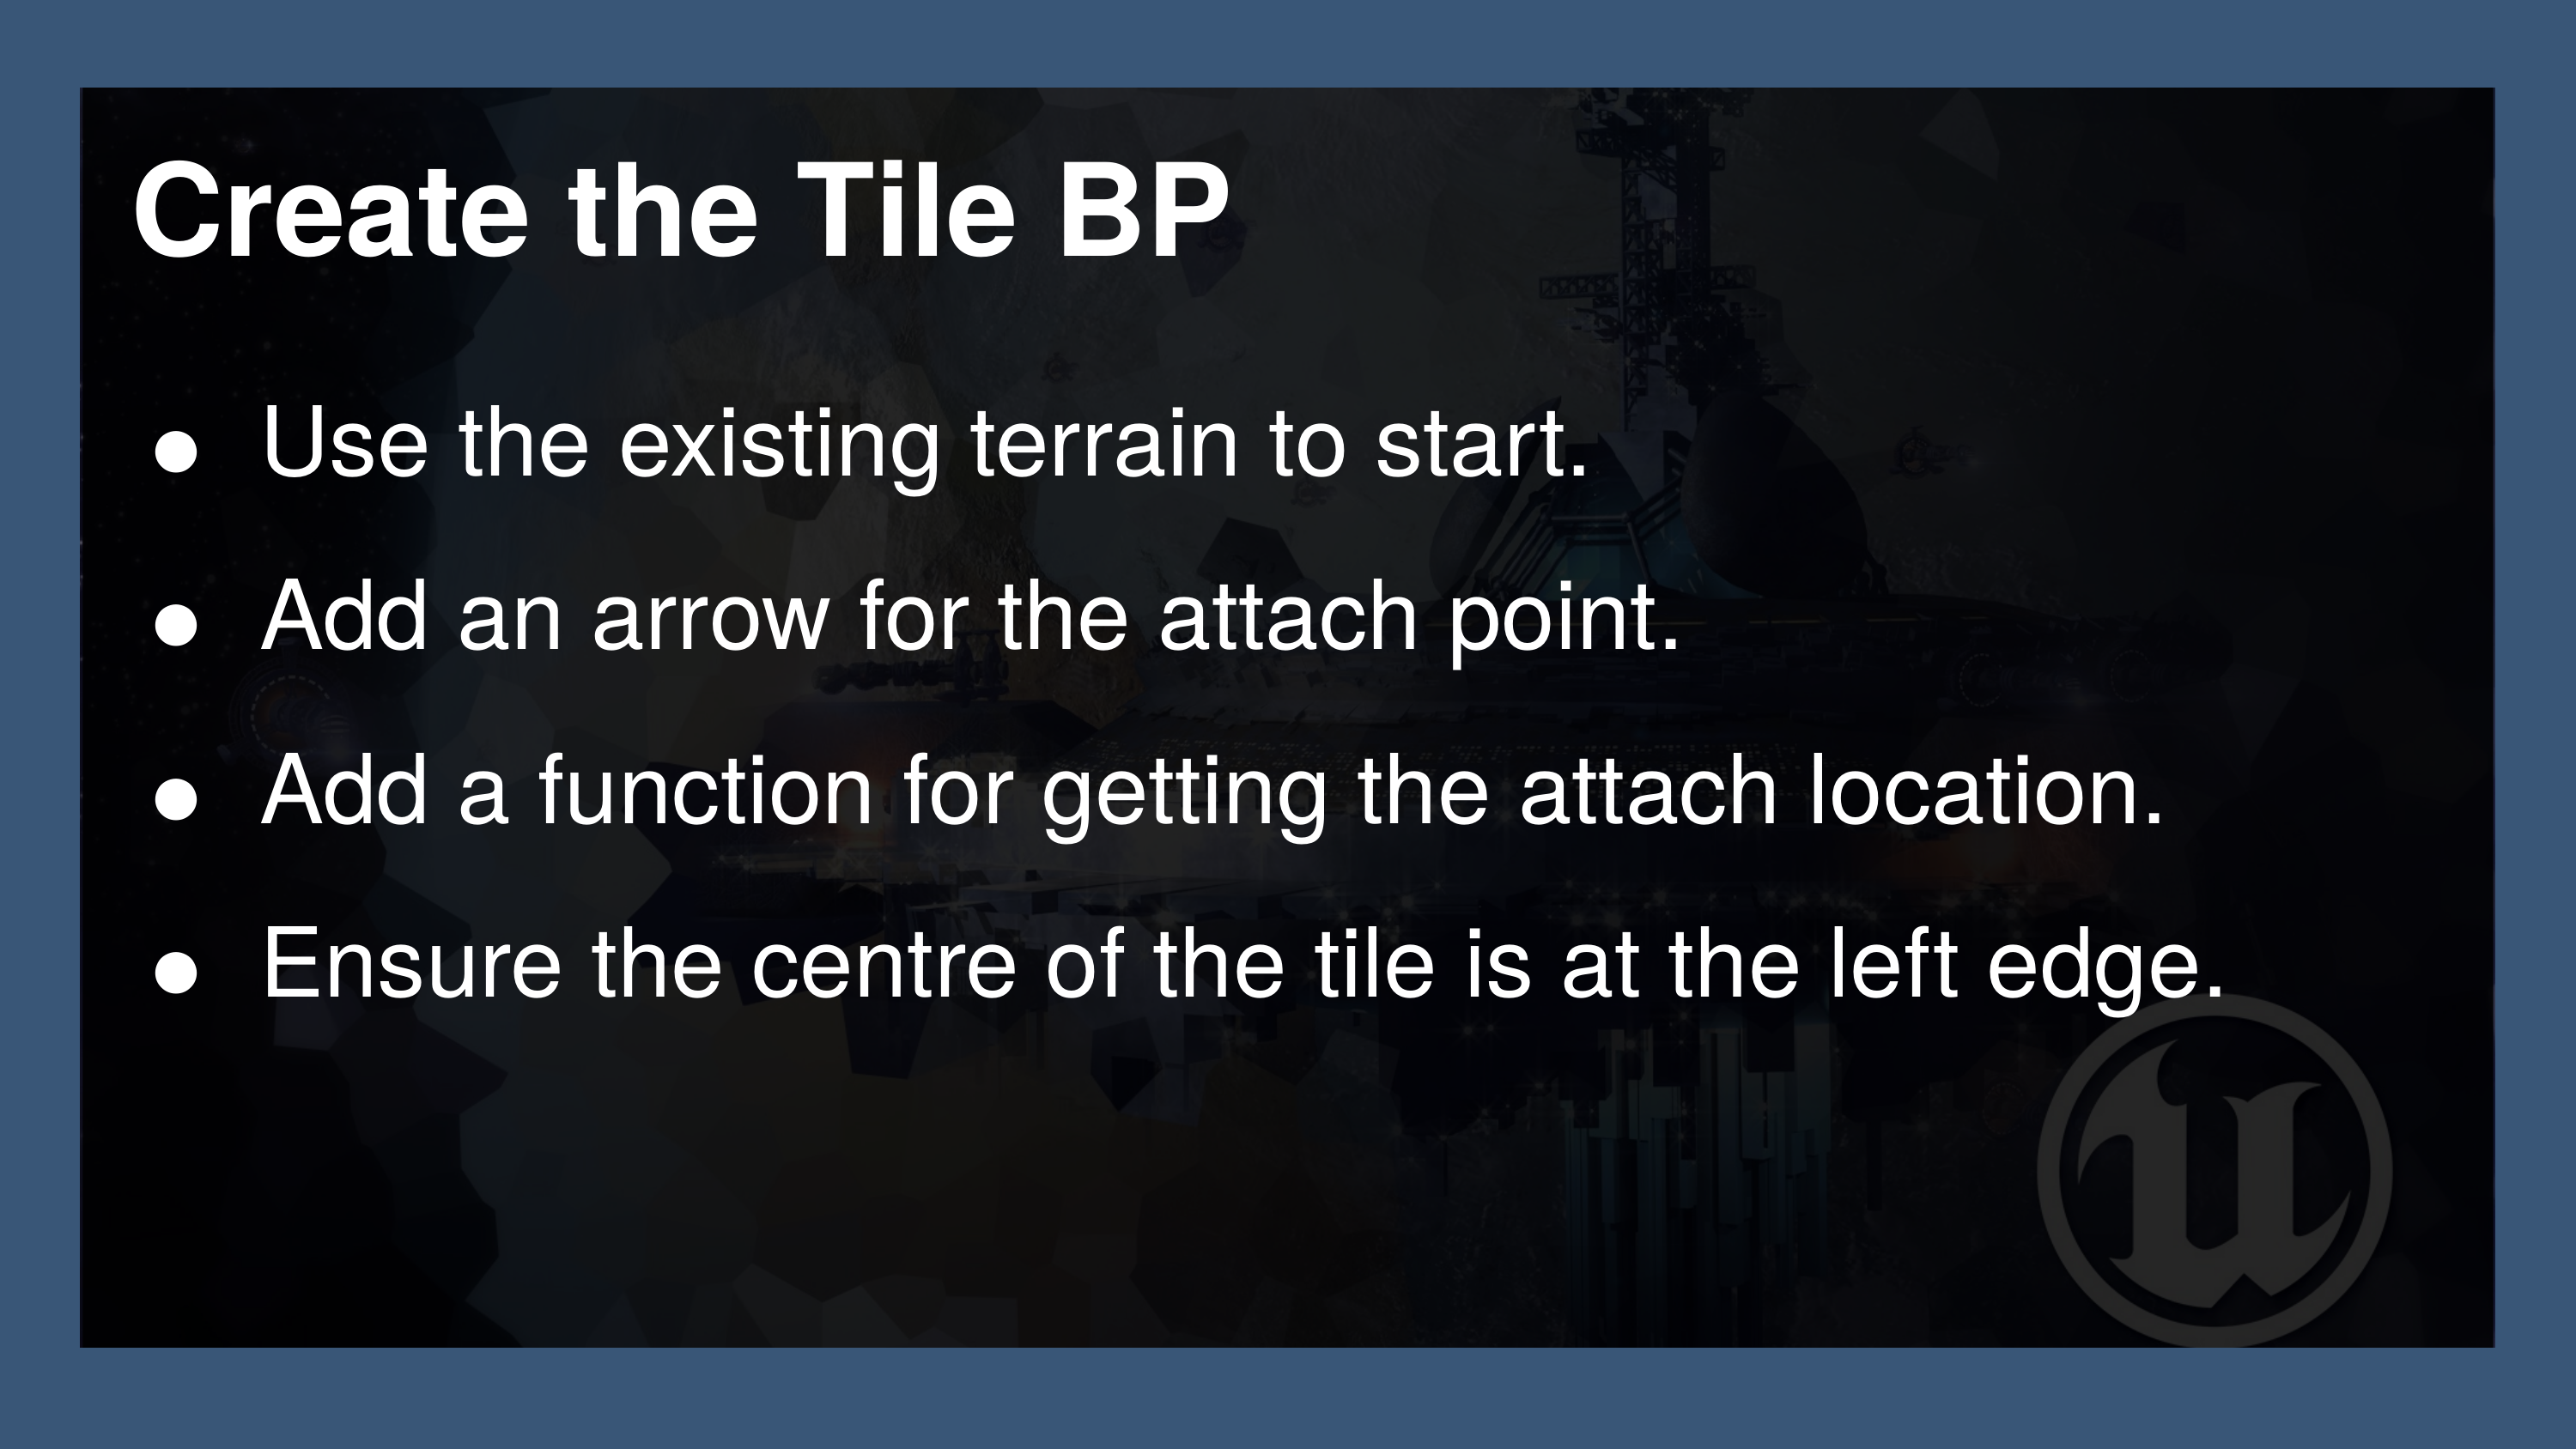

Create the Tile BP
Use the existing terrain to start.
Add an arrow for the attach point.
Add a function for getting the attach location.
Ensure the centre of the tile is at the left edge.